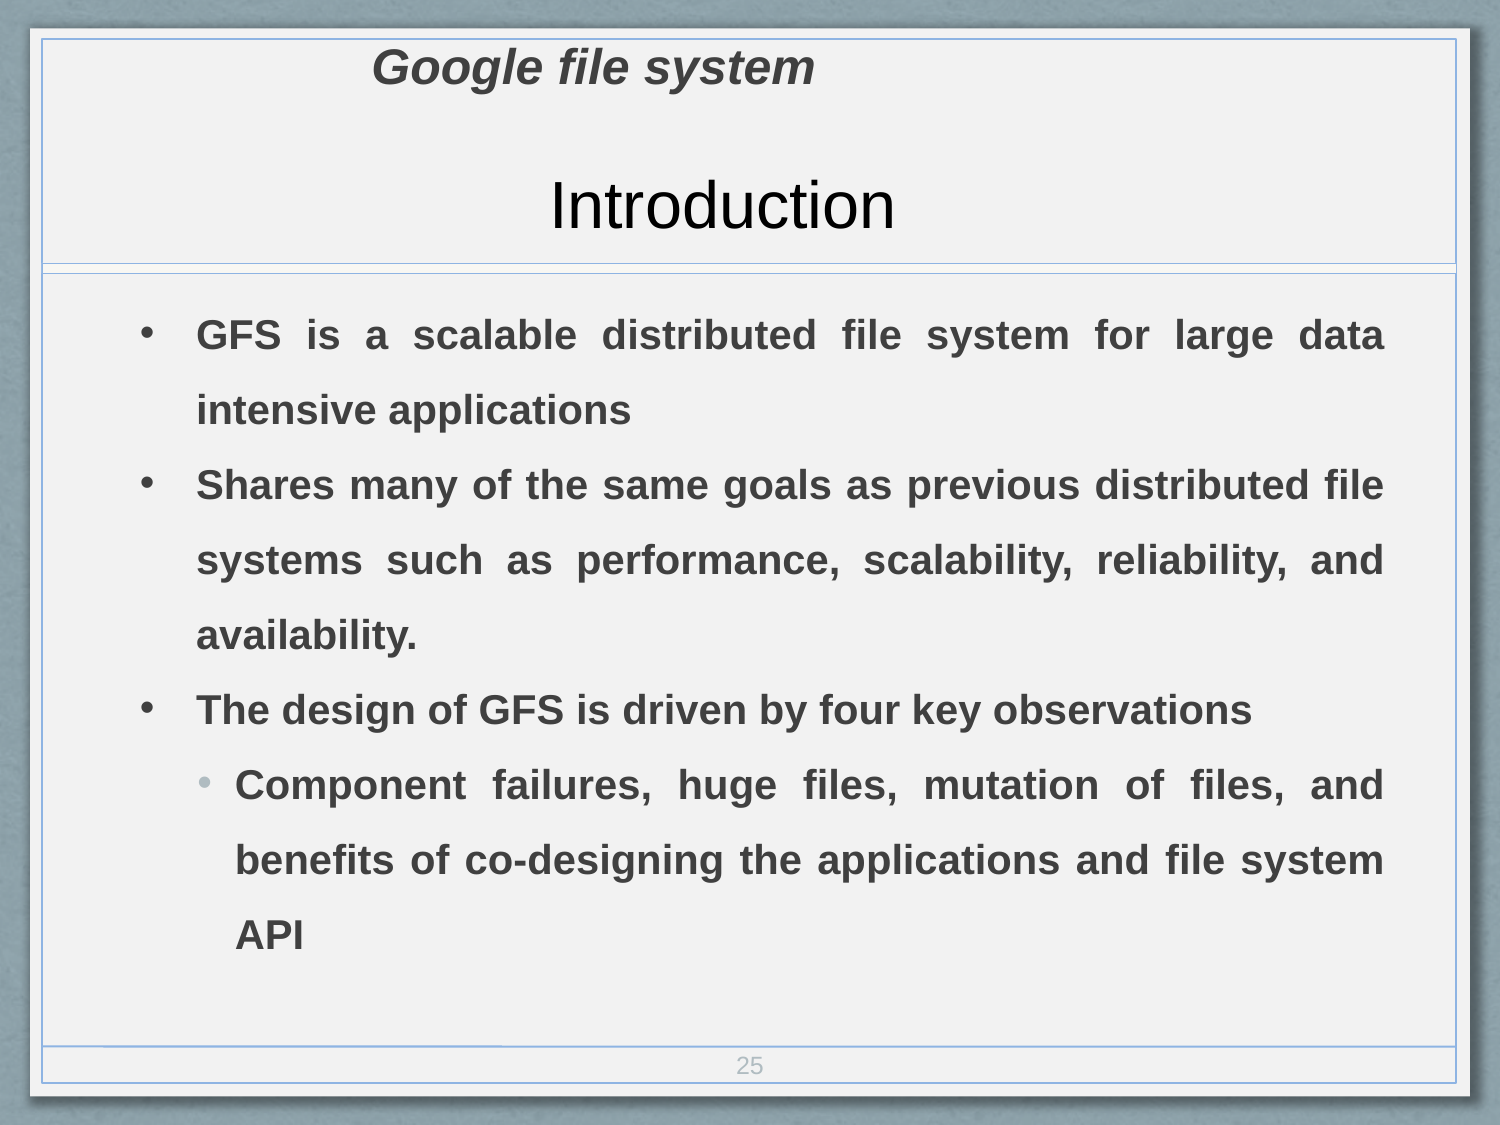

Google file system

Introduction
GFS is a scalable distributed file system for large data intensive applications
Shares many of the same goals as previous distributed file systems such as performance, scalability, reliability, and availability.
The design of GFS is driven by four key observations
Component failures, huge files, mutation of files, and benefits of co-designing the applications and file system API

25